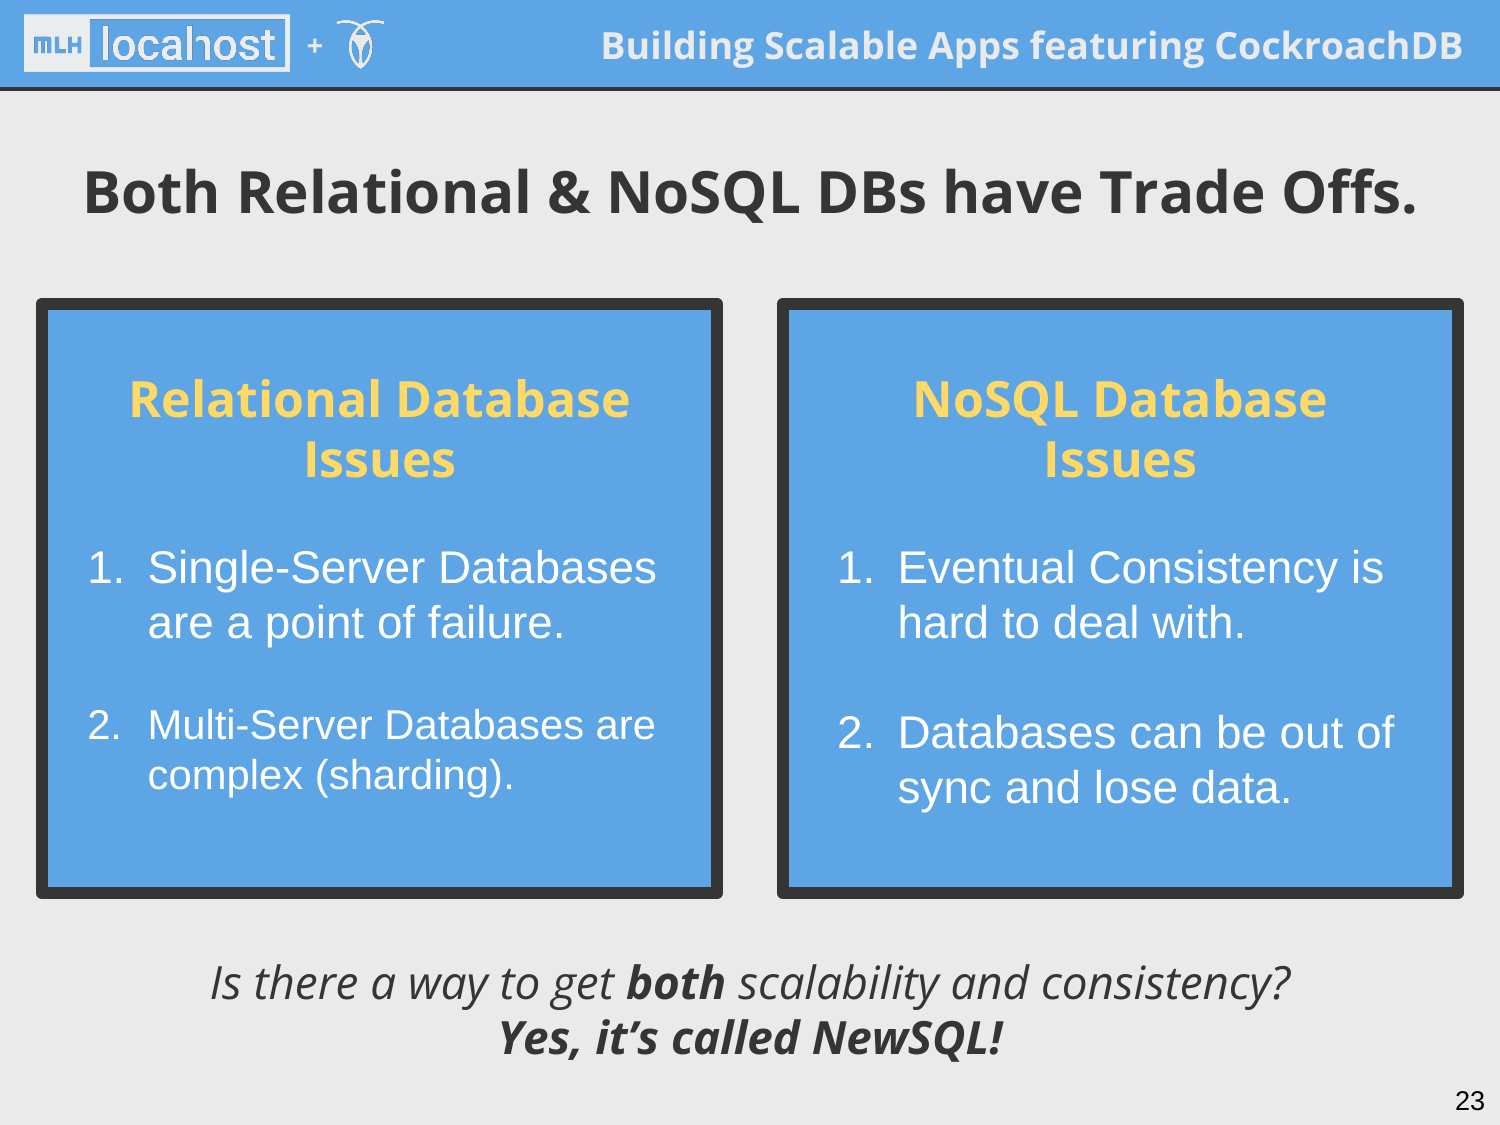

# Both Relational & NoSQL DBs have Trade Offs.

Relational Database
Issues

Single-Server Databases are a point of failure.
Multi-Server Databases are complex (sharding).

NoSQL Database
Issues

Eventual Consistency is hard to deal with.
Databases can be out of sync and lose data.

Is there a way to get both scalability and consistency?
Yes, it’s called NewSQL!
23